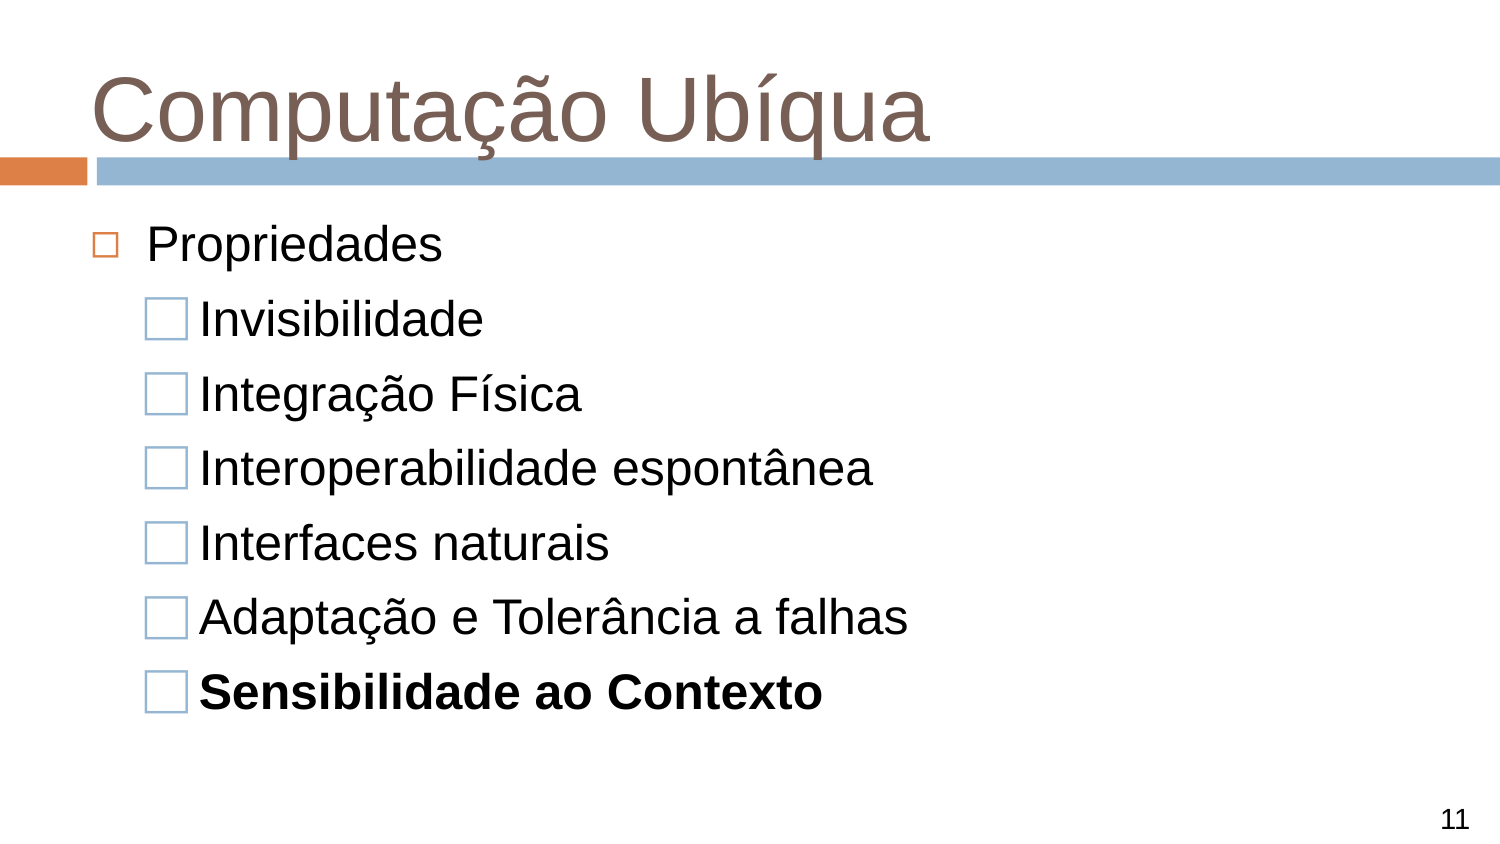

# Computação Ubíqua
Propriedades
Invisibilidade
Integração Física
Interoperabilidade espontânea
Interfaces naturais
Adaptação e Tolerância a falhas
Sensibilidade ao Contexto

11